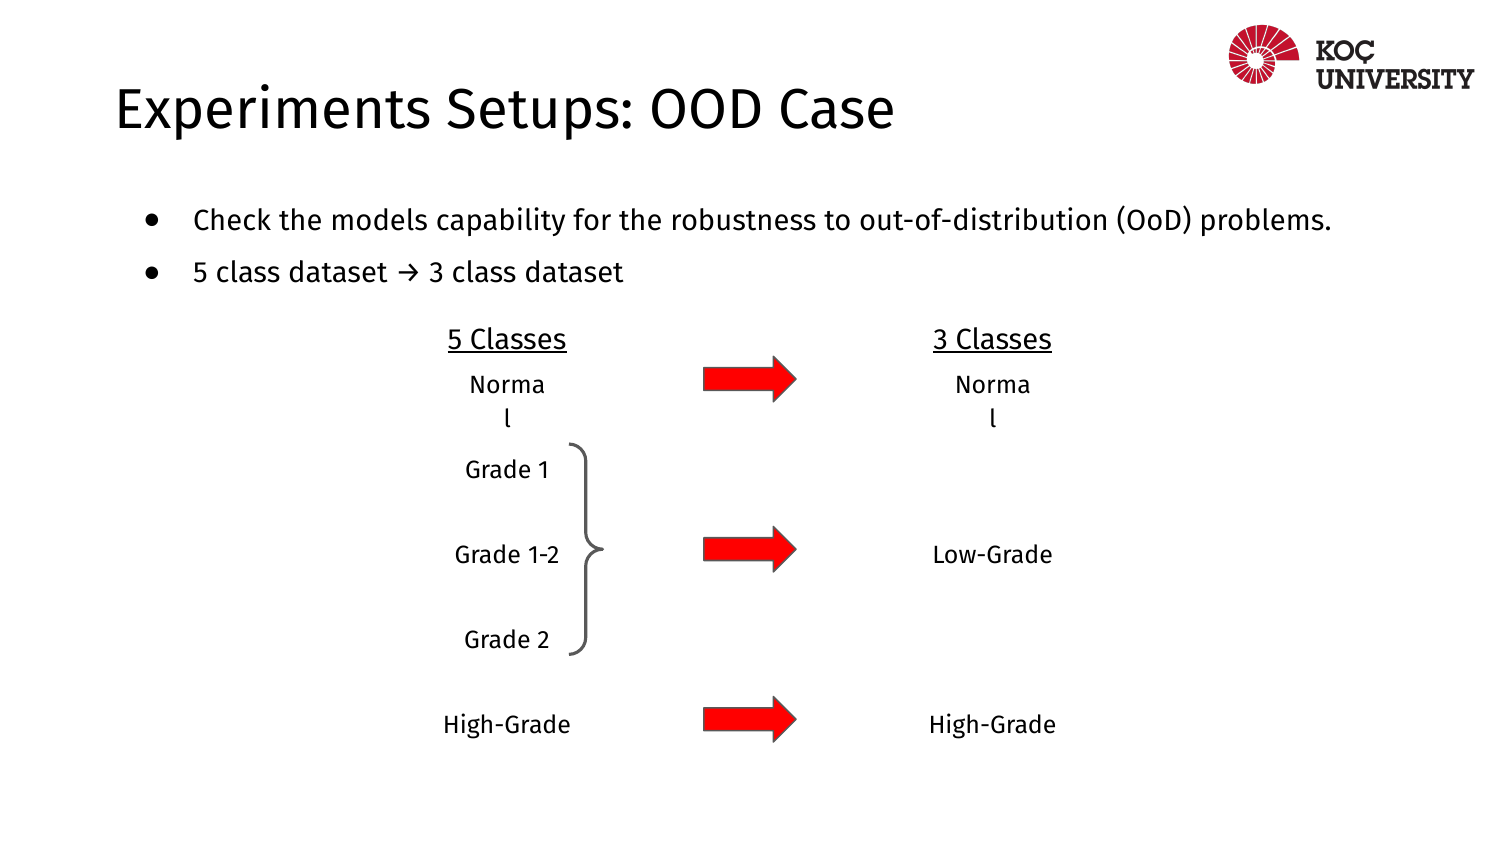

Experiments Setups: OOD Case
Check the models capability for the robustness to out-of-distribution (OoD) problems.
5 class dataset → 3 class dataset
5 Classes
3 Classes
Normal
Normal

Grade 1

Grade 1-2
Low-Grade

Grade 2
High-Grade
High-Grade